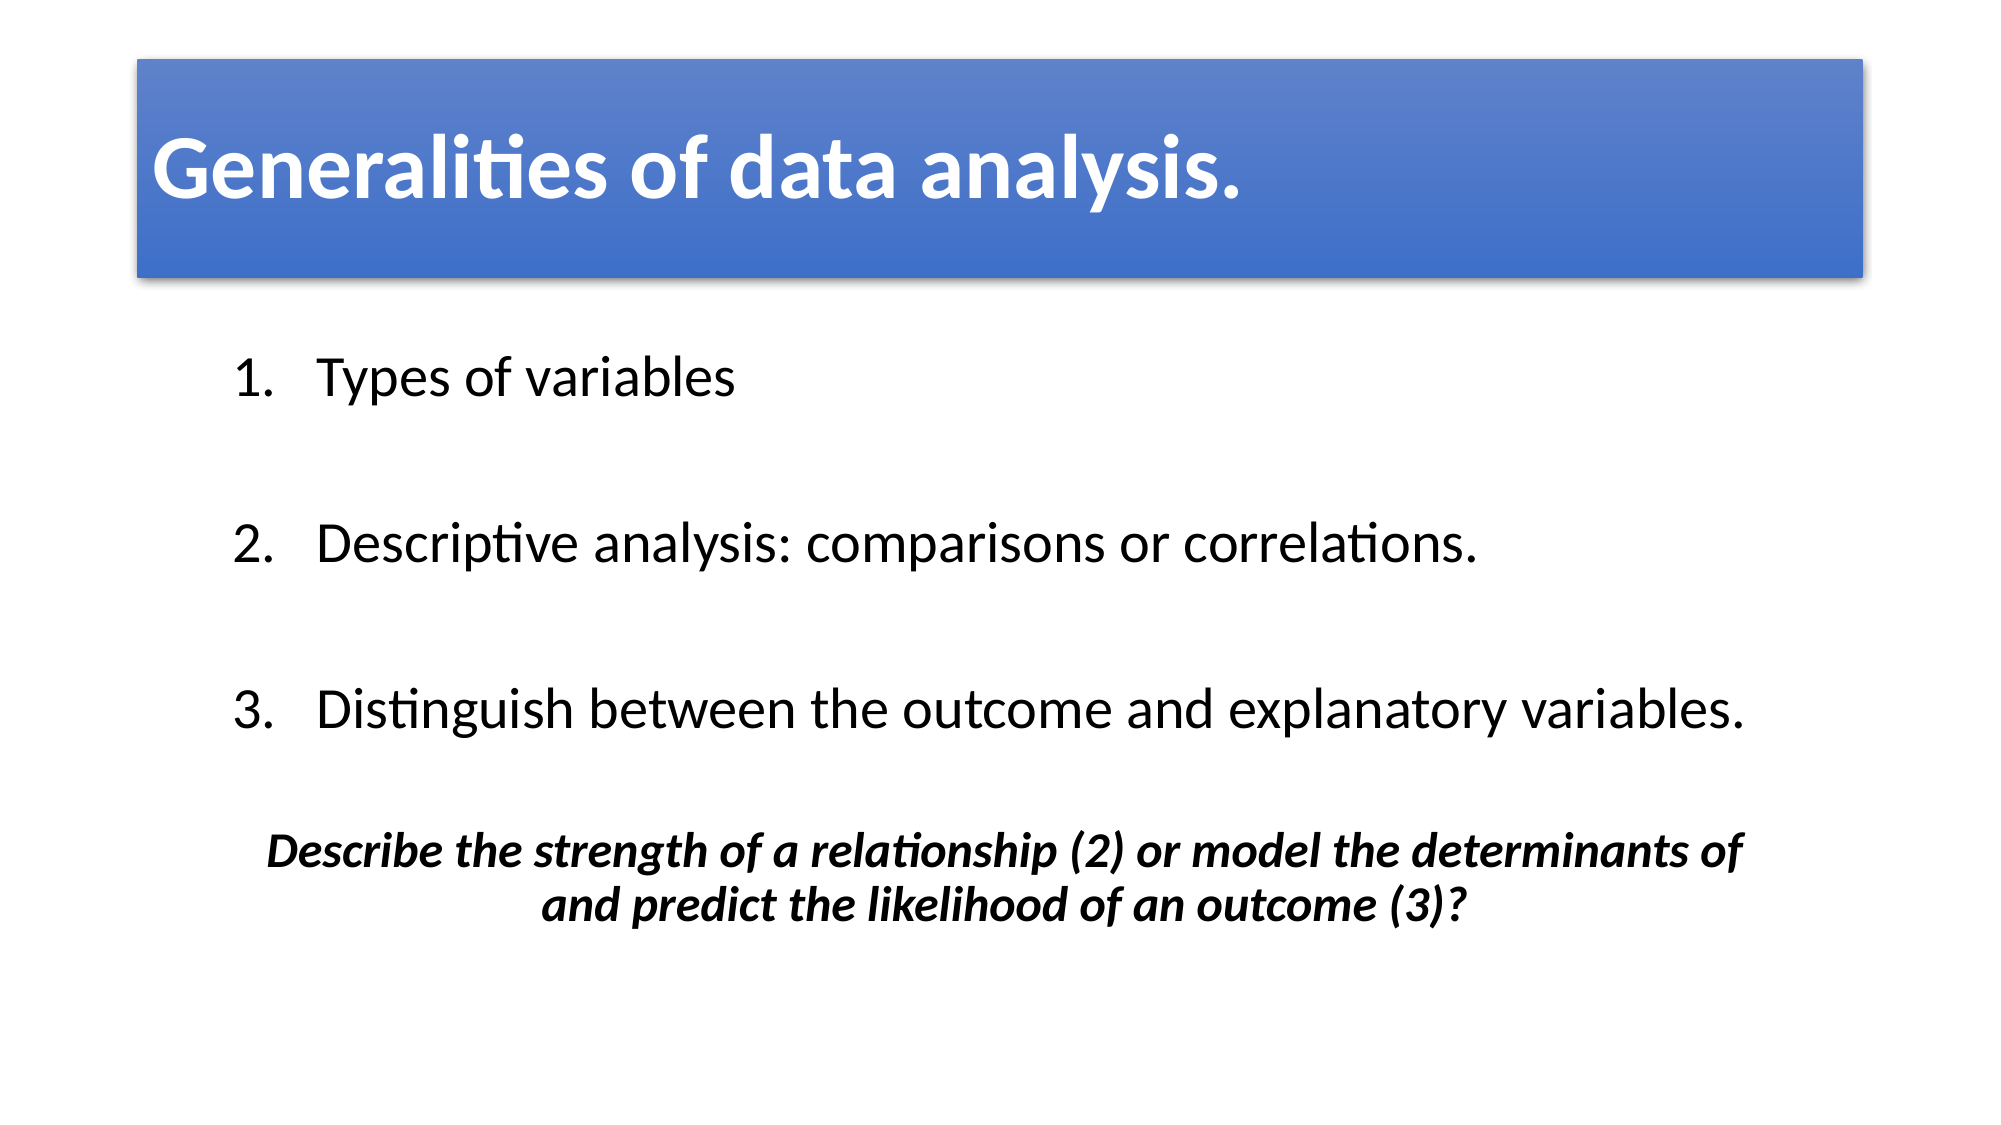

# Generalities of data analysis.
Types of variables

Descriptive analysis: comparisons or correlations.

Distinguish between the outcome and explanatory variables.

Describe the strength of a relationship (2) or model the determinants of and predict the likelihood of an outcome (3)?